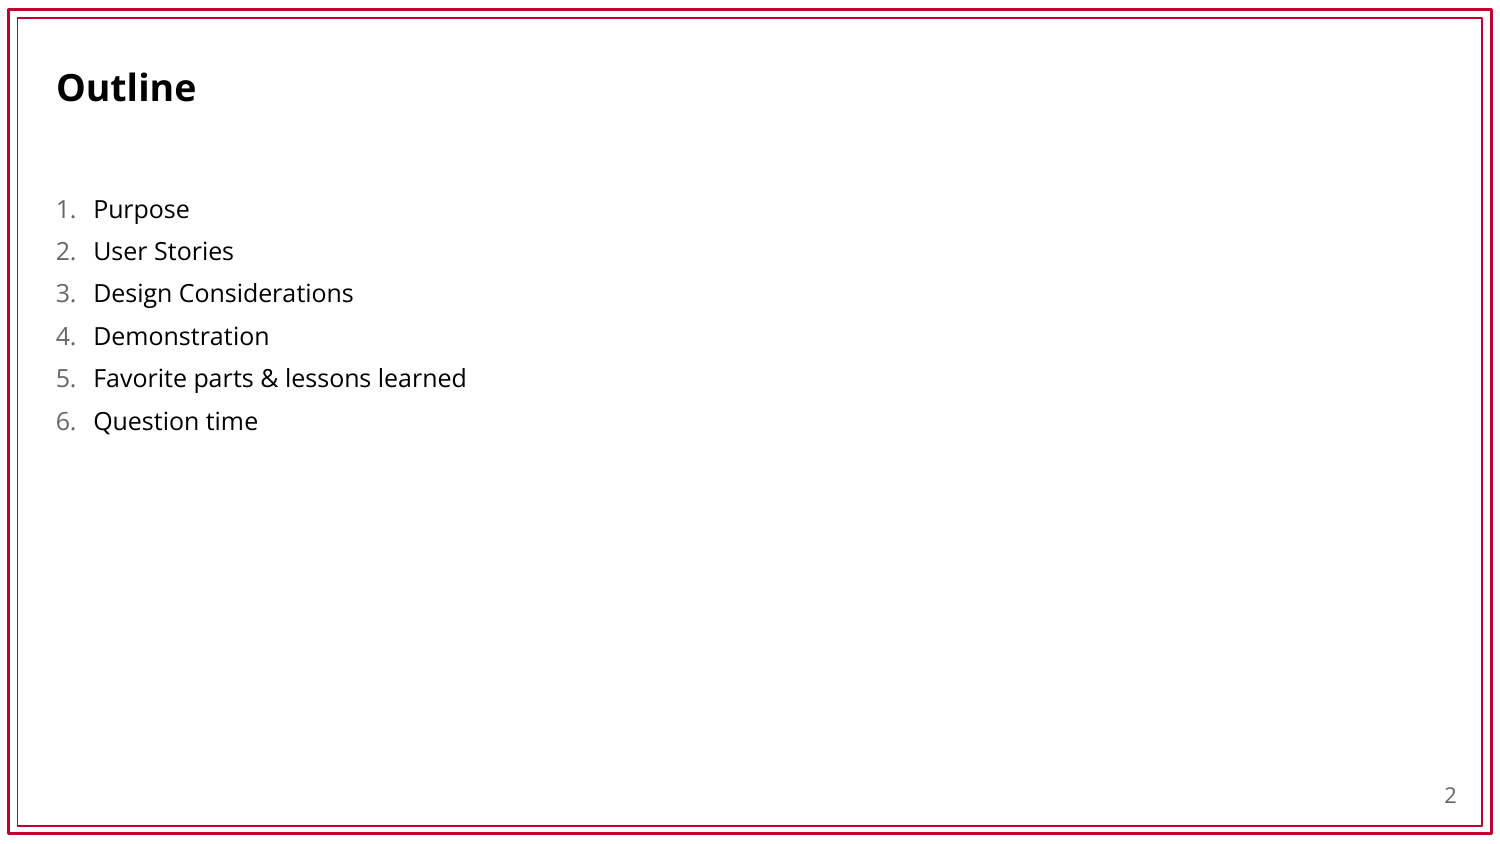

# Outline
Purpose
User Stories
Design Considerations
Demonstration
Favorite parts & lessons learned
Question time

2